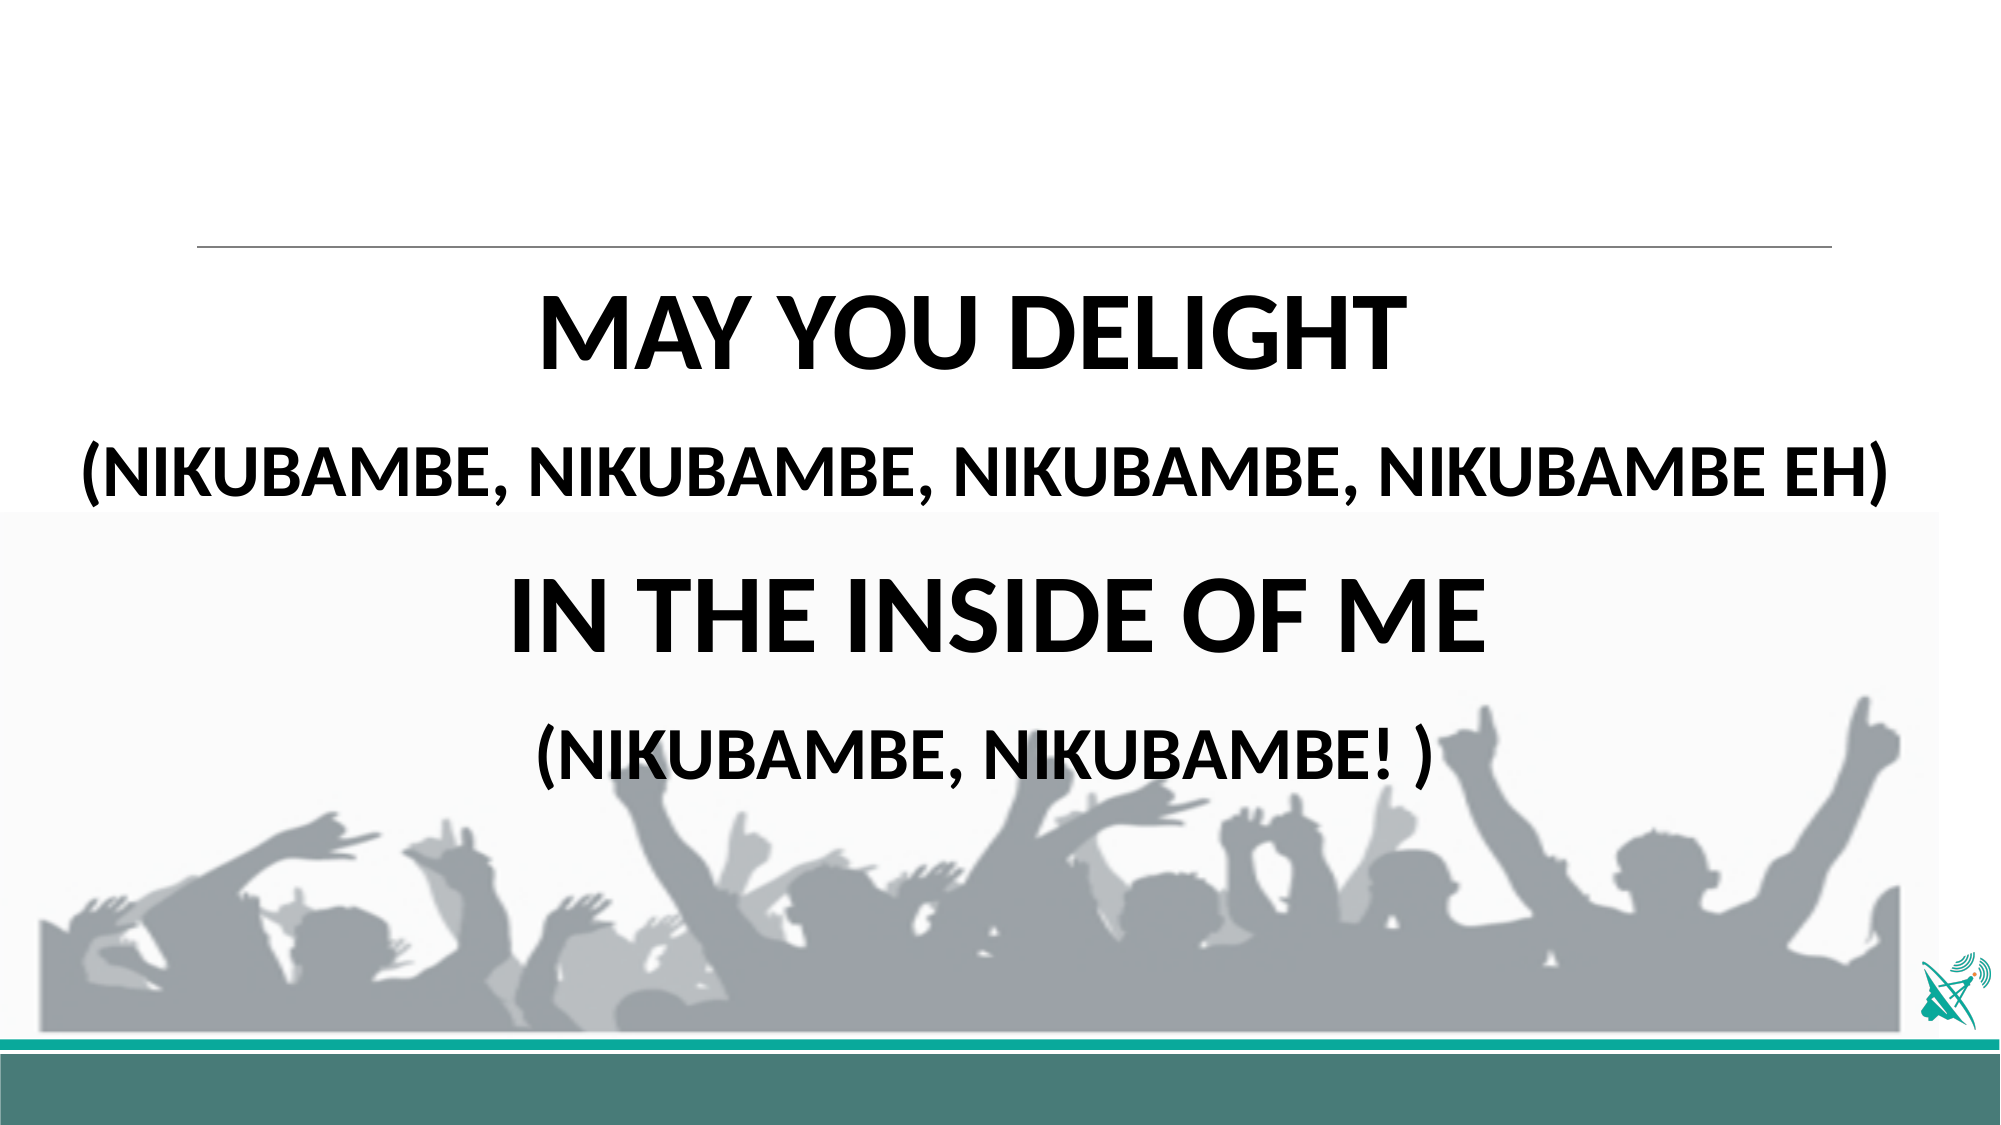

MAY YOU DELIGHT
(NIKUBAMBE, NIKUBAMBE, NIKUBAMBE, NIKUBAMBE EH)
 IN THE INSIDE OF ME
(NIKUBAMBE, NIKUBAMBE! )